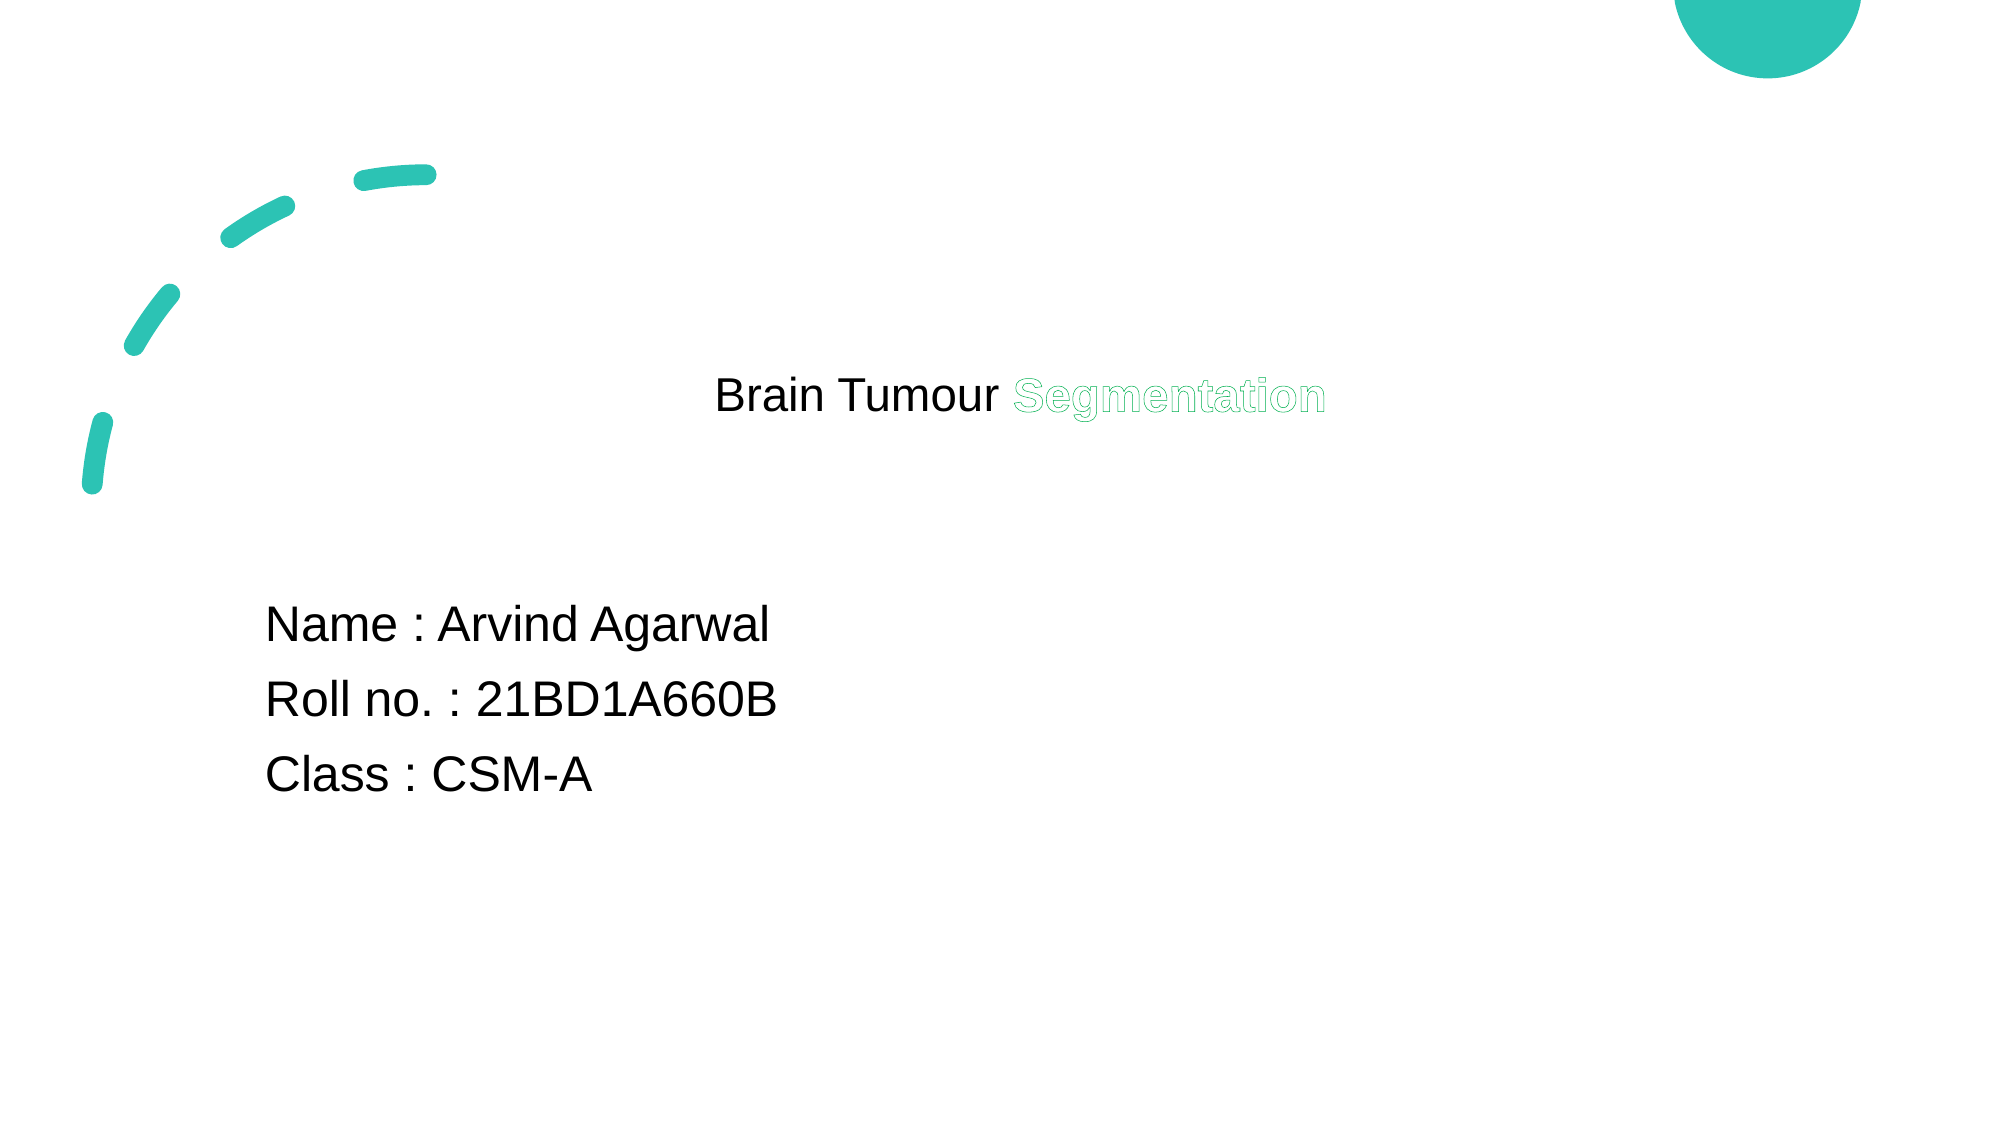

# Brain Tumour Segmentation
Name : Arvind Agarwal
Roll no. : 21BD1A660B
Class : CSM-A